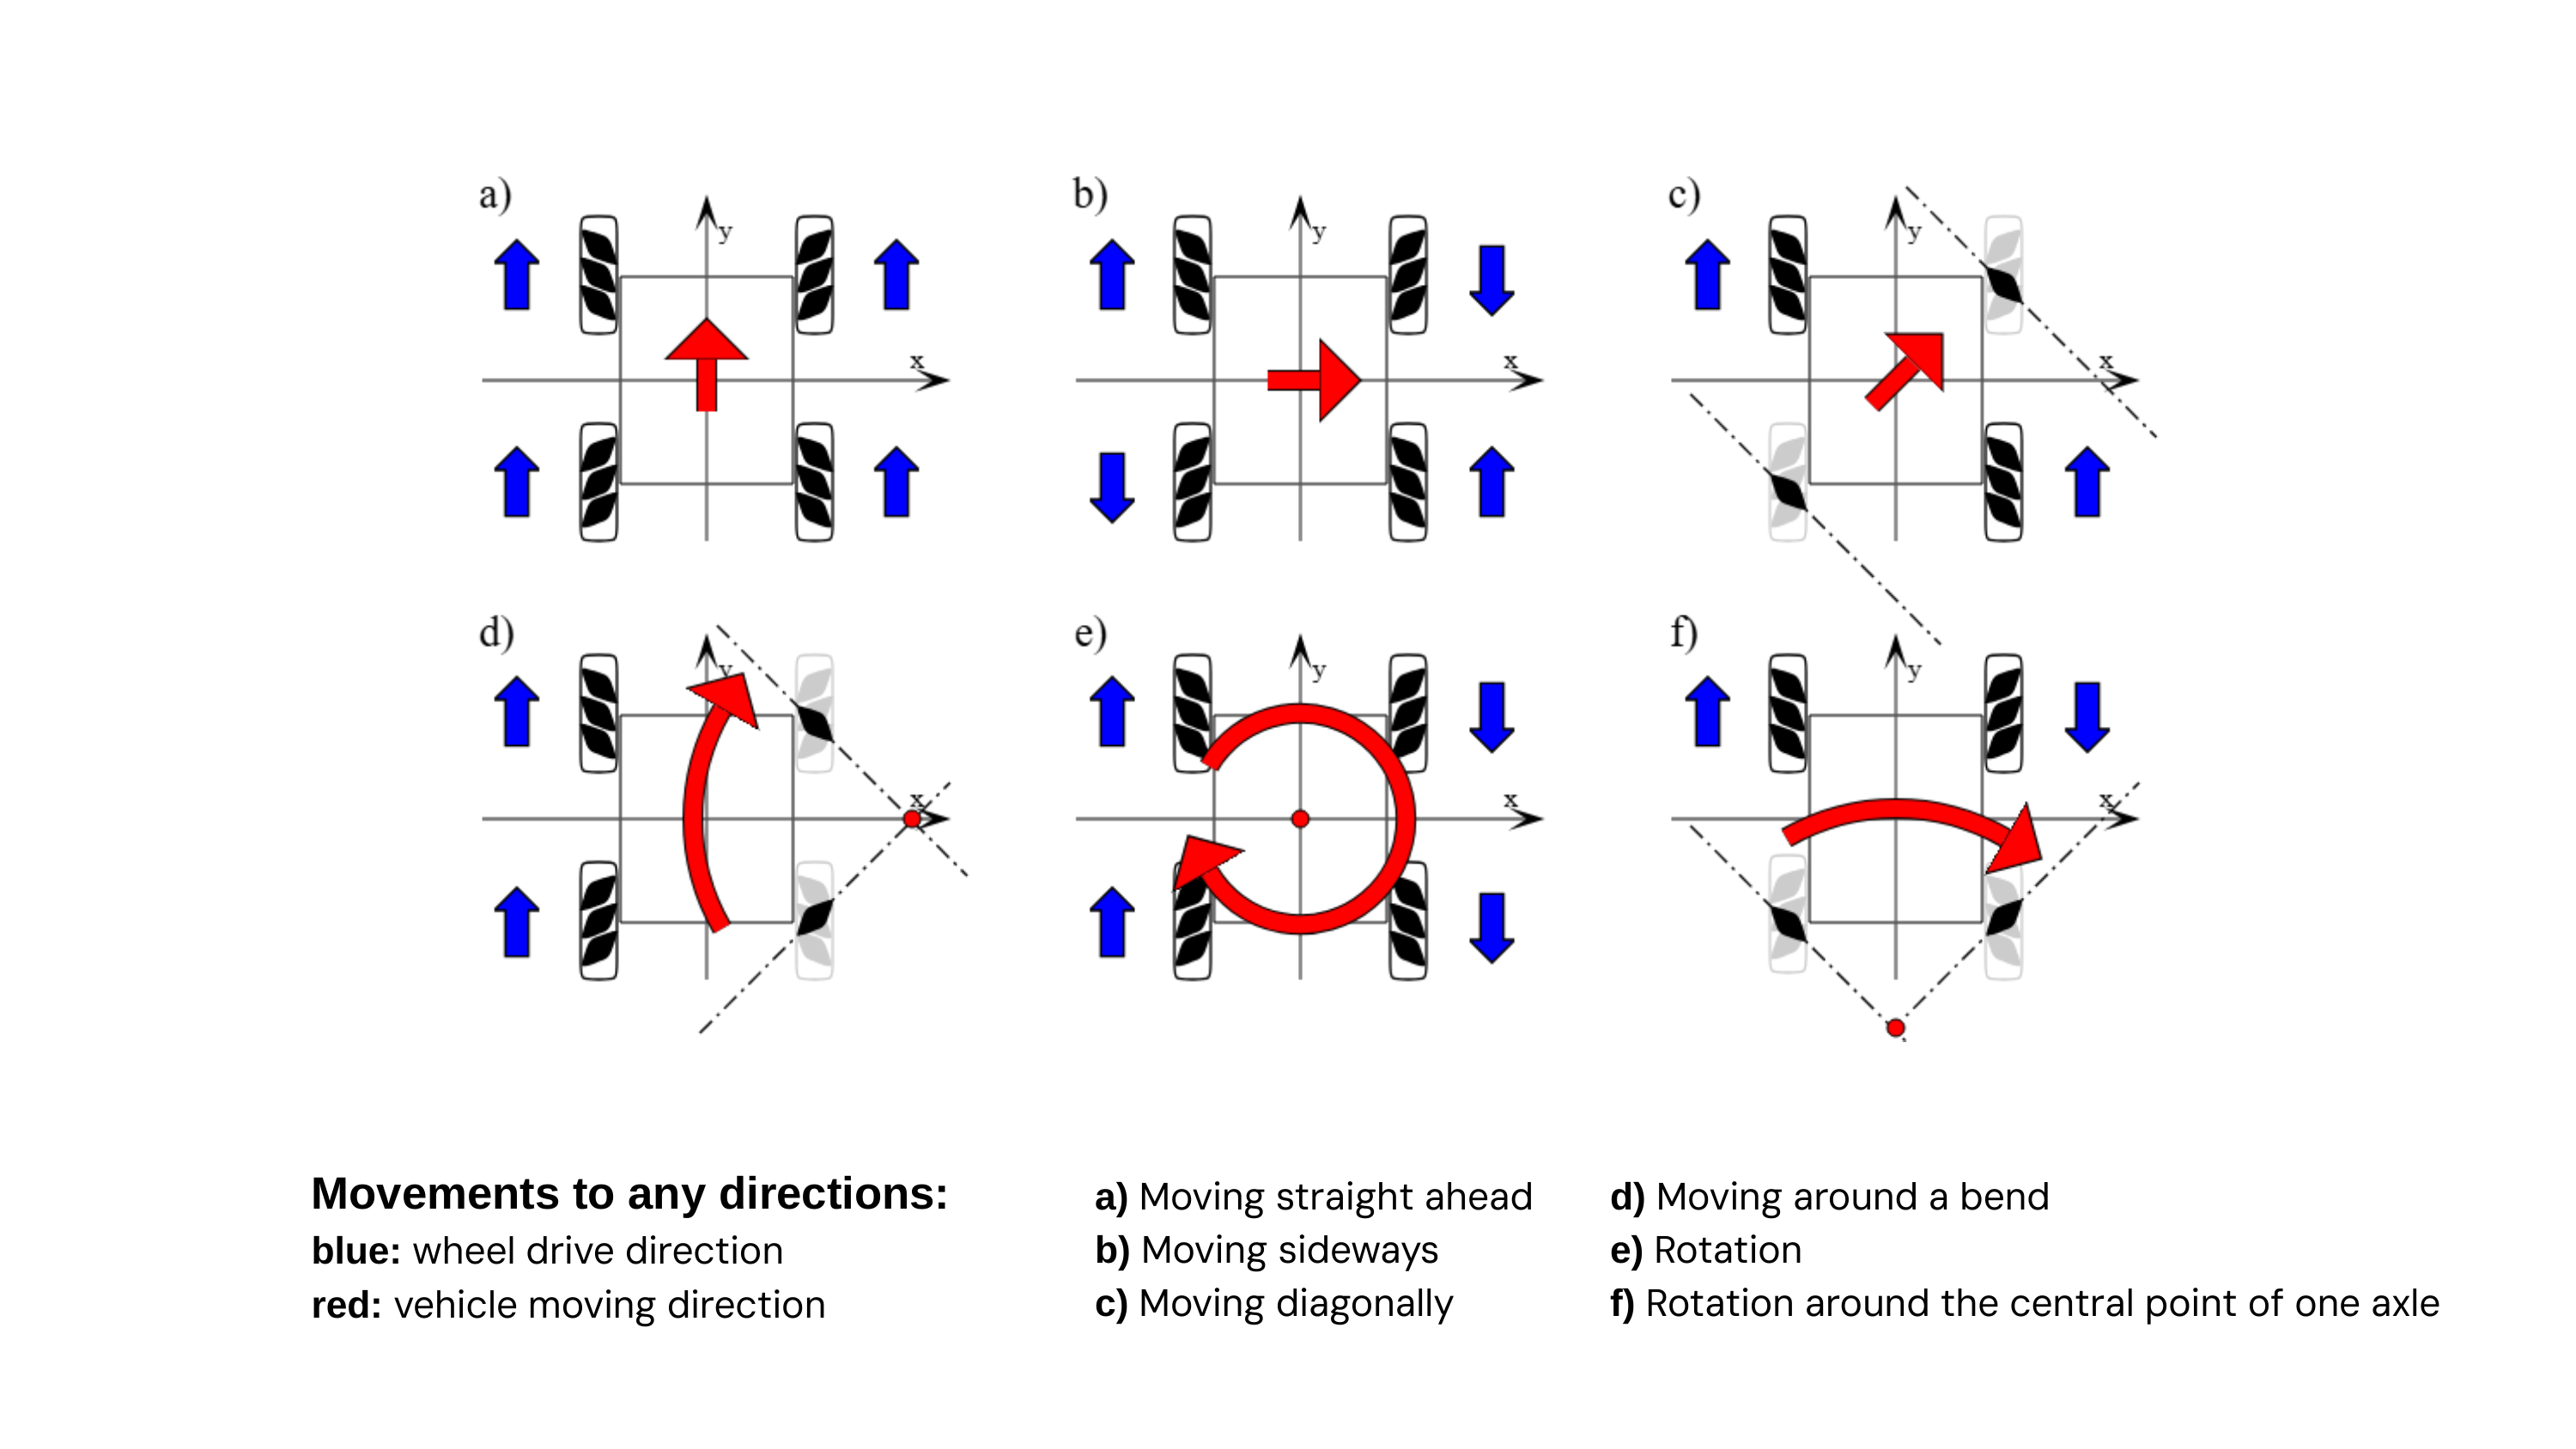

Movements to any directions:
blue: wheel drive direction
red: vehicle moving direction
d) Moving around a bend
e) Rotation
f) Rotation around the central point of one axle
a) Moving straight ahead
b) Moving sideways
c) Moving diagonally